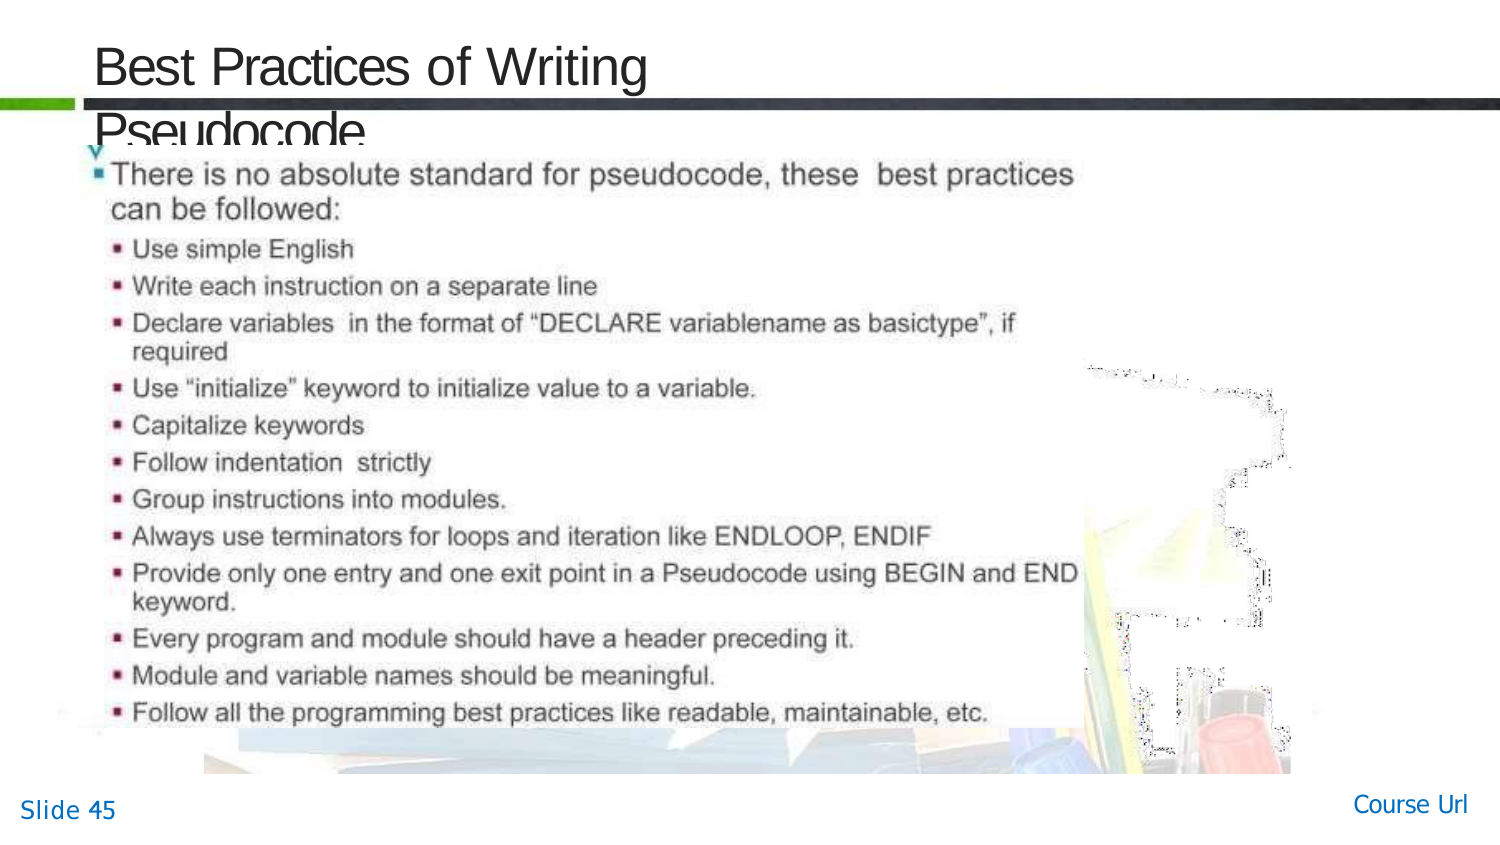

# Best Practices of Writing Pseudocode

Course Url
Slide 45